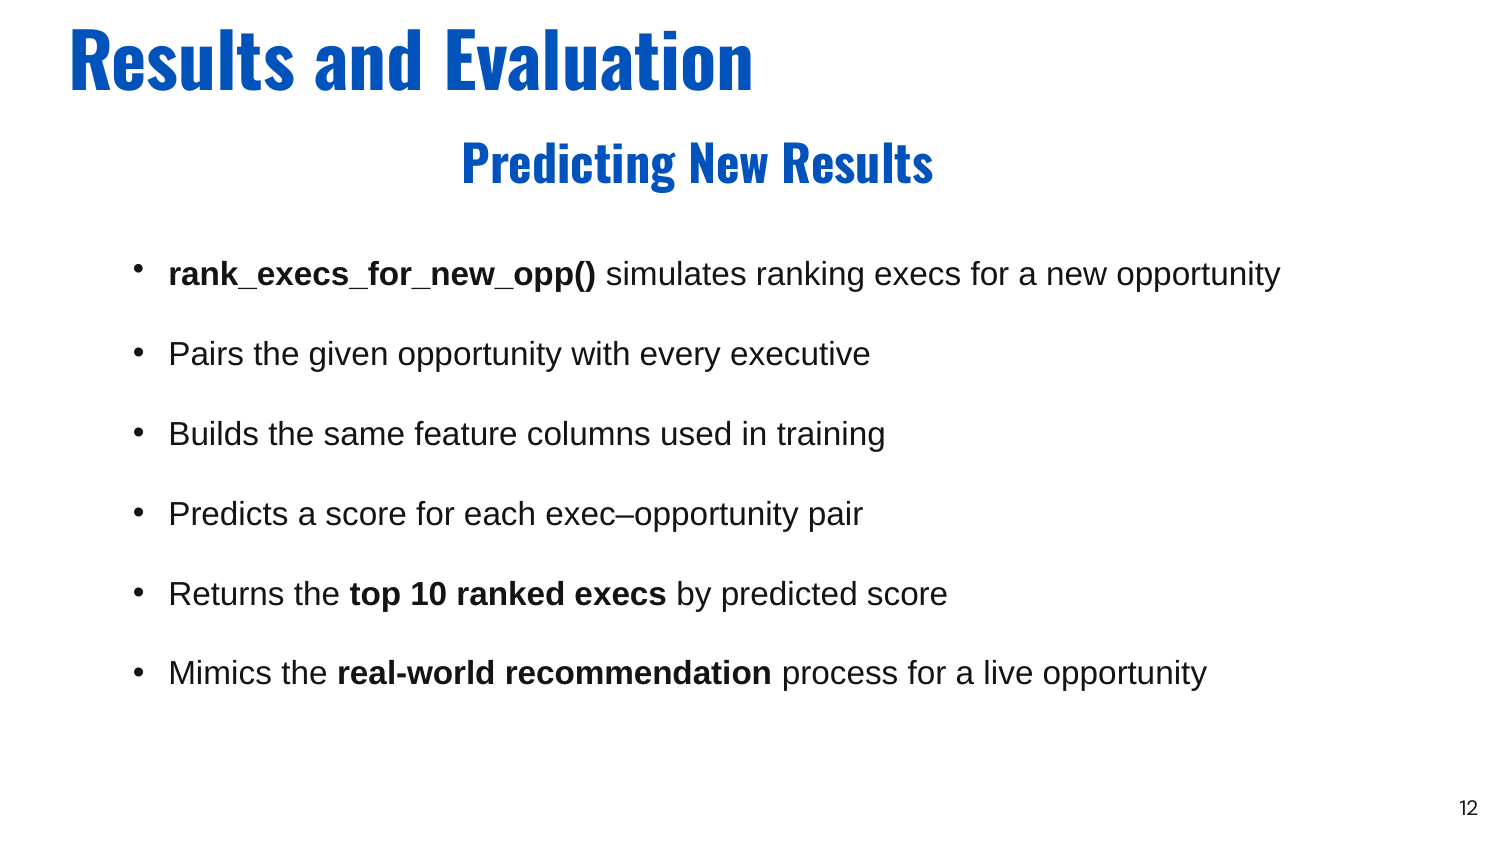

# Results and Evaluation

Predicting New Results
rank_execs_for_new_opp() simulates ranking execs for a new opportunity

Pairs the given opportunity with every executive

Builds the same feature columns used in training

Predicts a score for each exec–opportunity pair

Returns the top 10 ranked execs by predicted score

Mimics the real-world recommendation process for a live opportunity